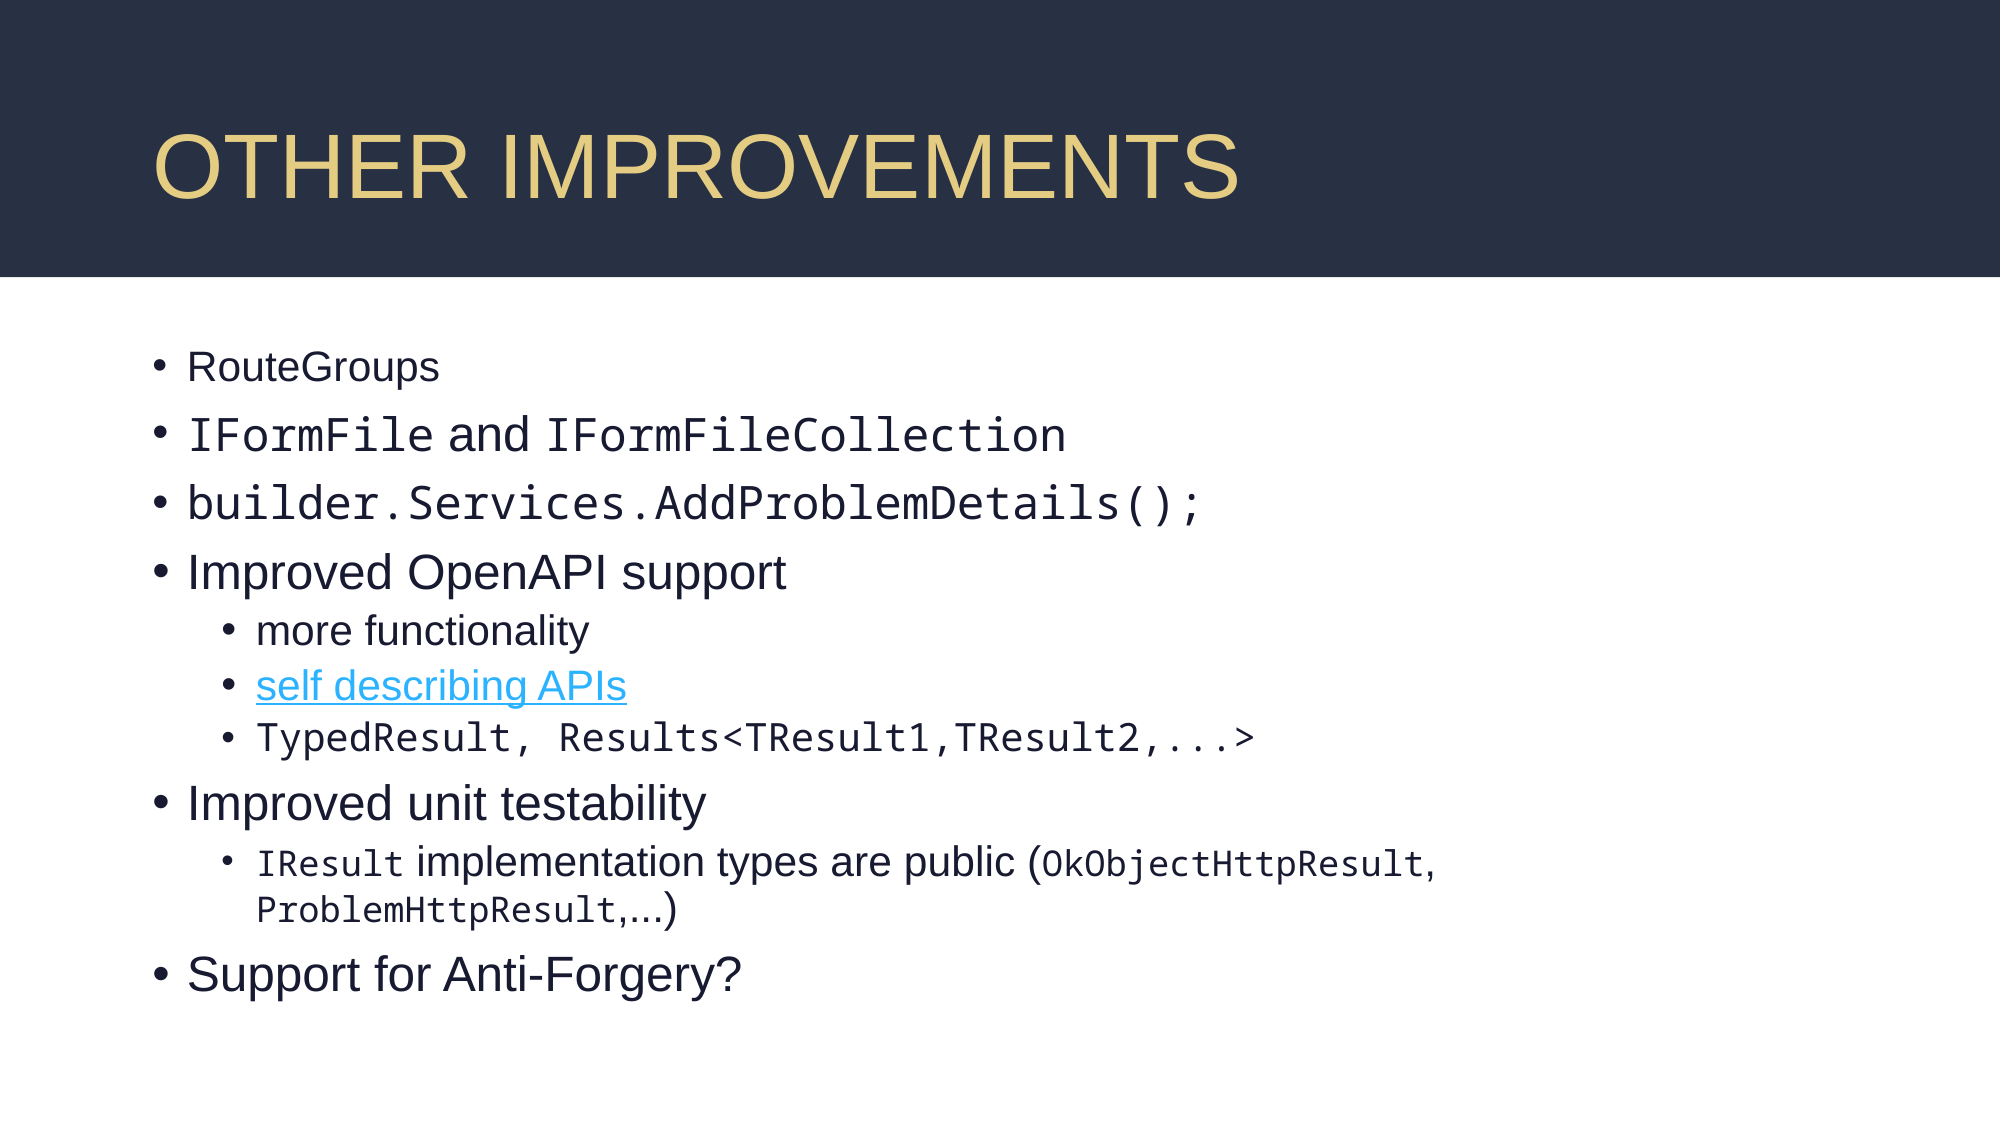

# Other improvements
RouteGroups
IFormFile and IFormFileCollection
builder.Services.AddProblemDetails();
Improved OpenAPI support
more functionality
self describing APIs
TypedResult, Results<TResult1,TResult2,...>
Improved unit testability
IResult implementation types are public (OkObjectHttpResult, ProblemHttpResult,...)
Support for Anti-Forgery?